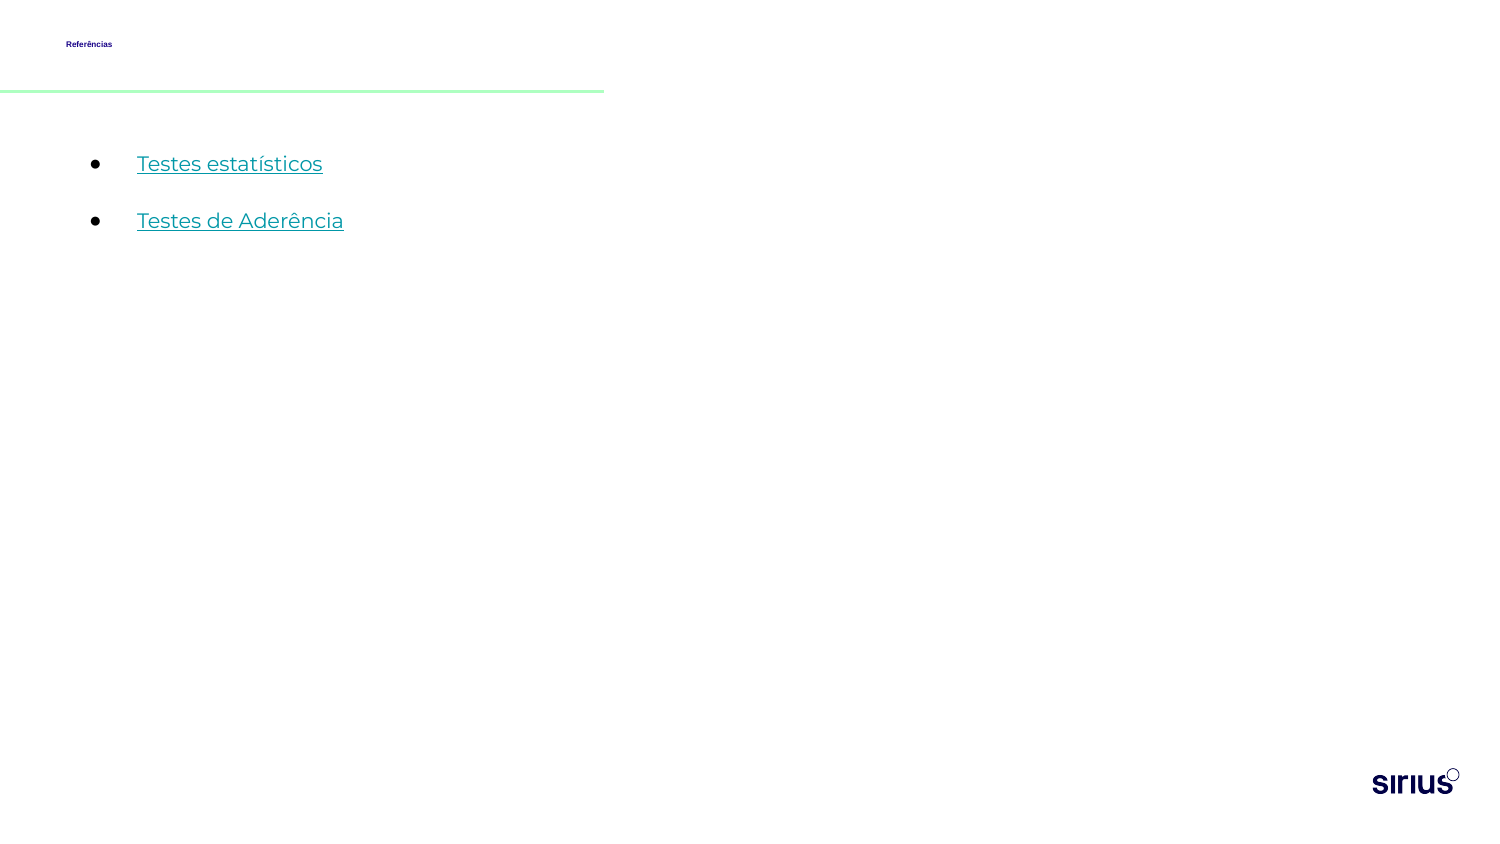

# Referências

Testes estatísticos
Testes de Aderência